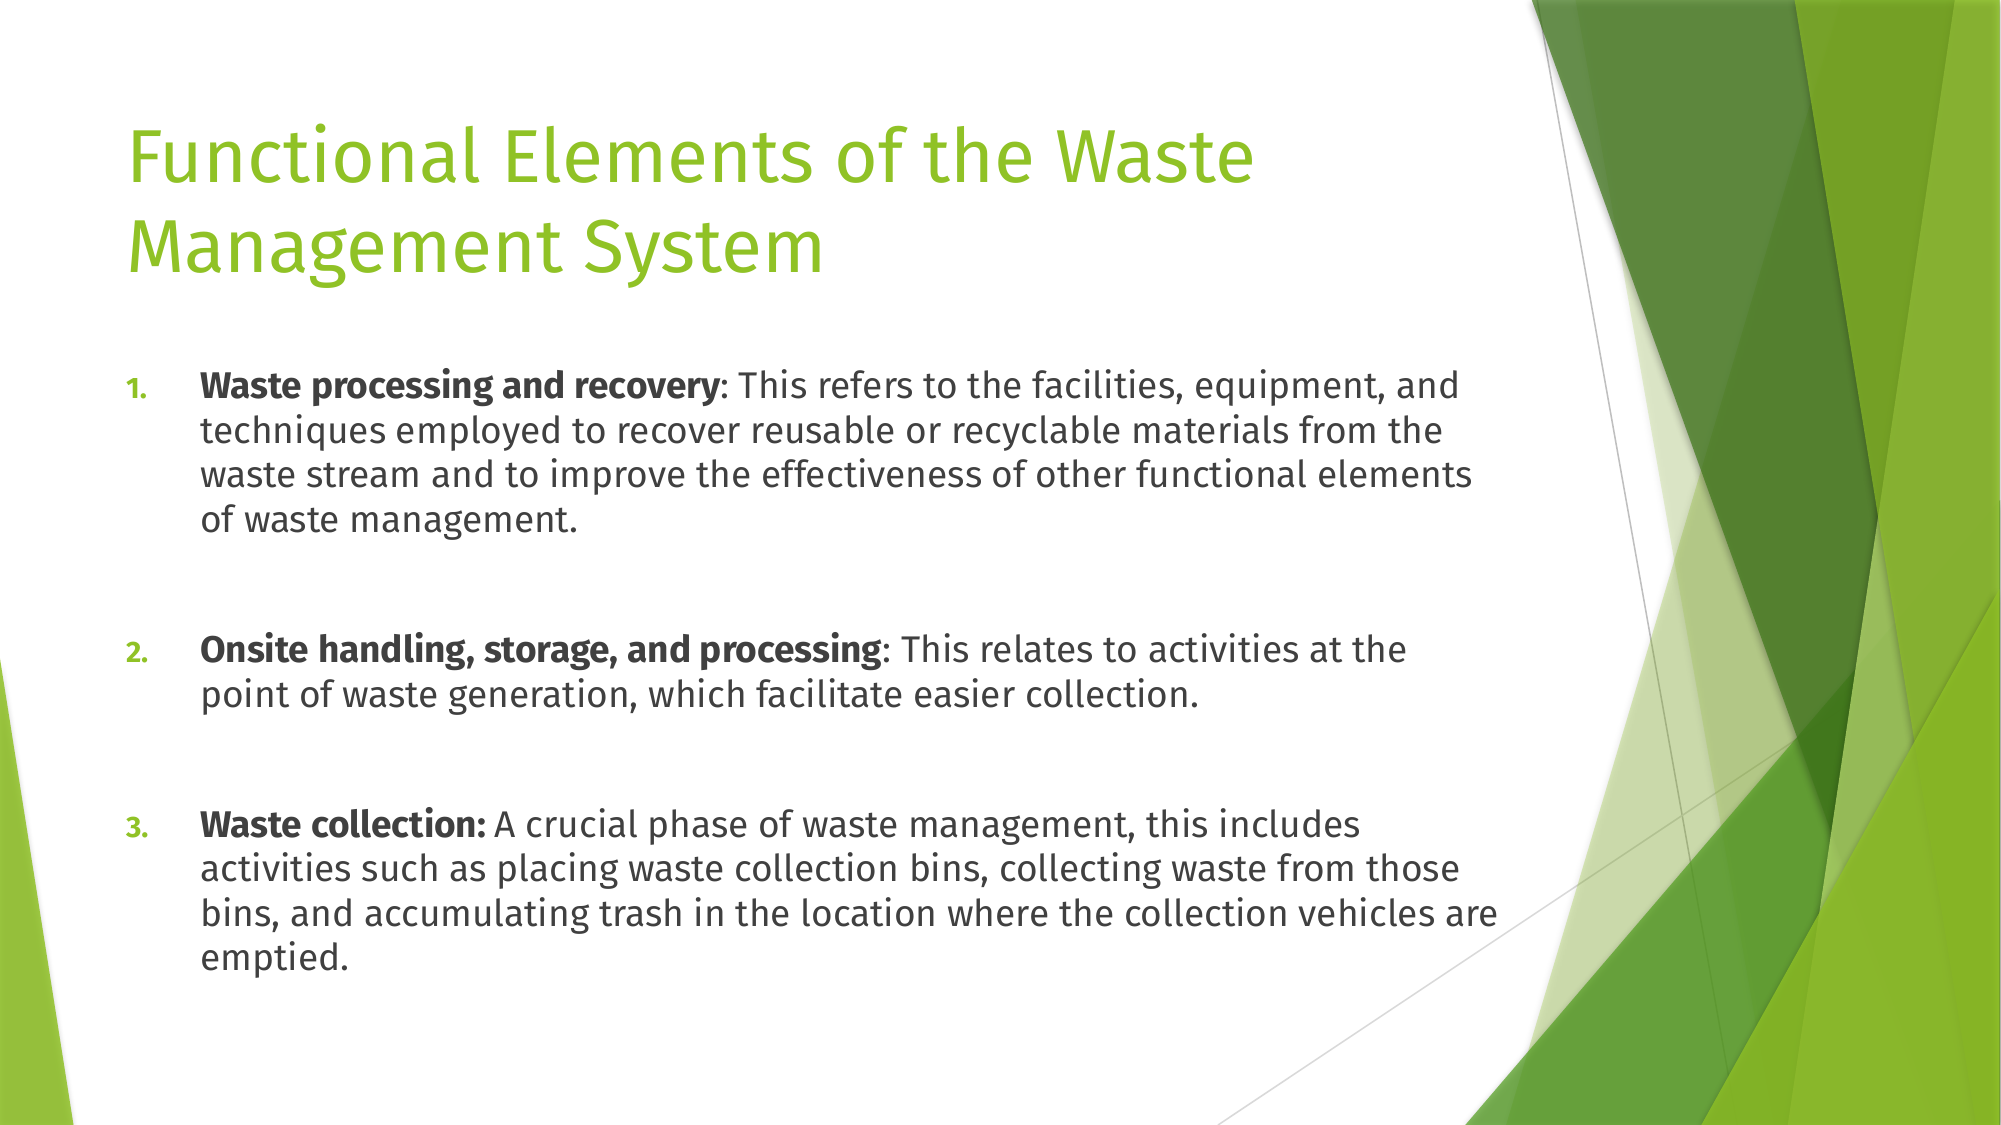

# Functional Elements of the Waste Management System
Waste processing and recovery: This refers to the facilities, equipment, and techniques employed to recover reusable or recyclable materials from the waste stream and to improve the effectiveness of other functional elements of waste management.

Onsite handling, storage, and processing: This relates to activities at the point of waste generation, which facilitate easier collection.

Waste collection: A crucial phase of waste management, this includes activities such as placing waste collection bins, collecting waste from those bins, and accumulating trash in the location where the collection vehicles are emptied.